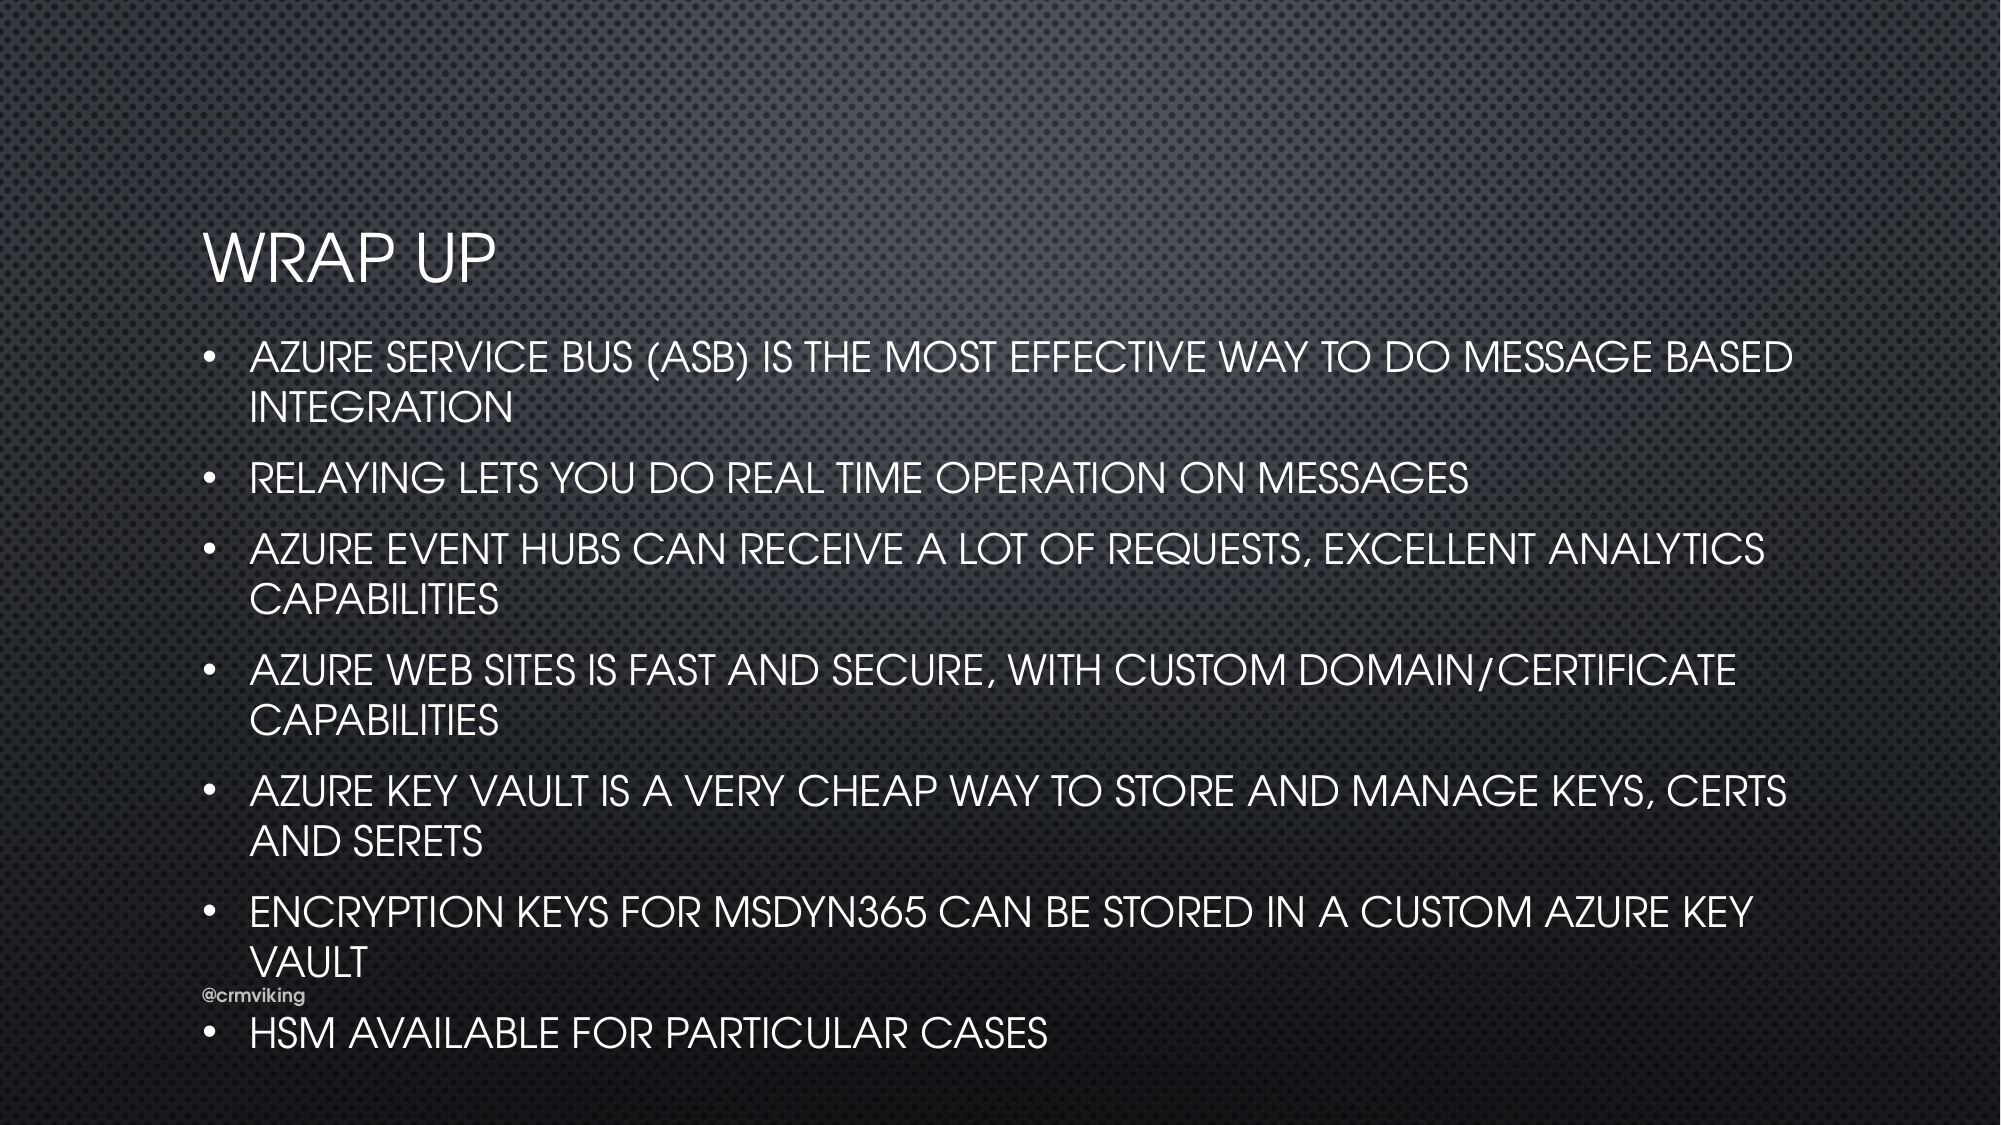

# Wrap up
Azure Service Bus (ASB) is the most effective way to do message based integration
Relaying lets you do real time operation on messages
Azure Event Hubs can receive a lot of requests, excellent analytics capabilities
Azure Web Sites is fast and secure, with custom domain/certificate capabilities
Azure Key Vault is a very cheap way to store and manage keys, certs and serets
Encryption keys for MSDYN365 can be stored in a custom Azure Key Vault
HSM available for particular cases
@crmviking